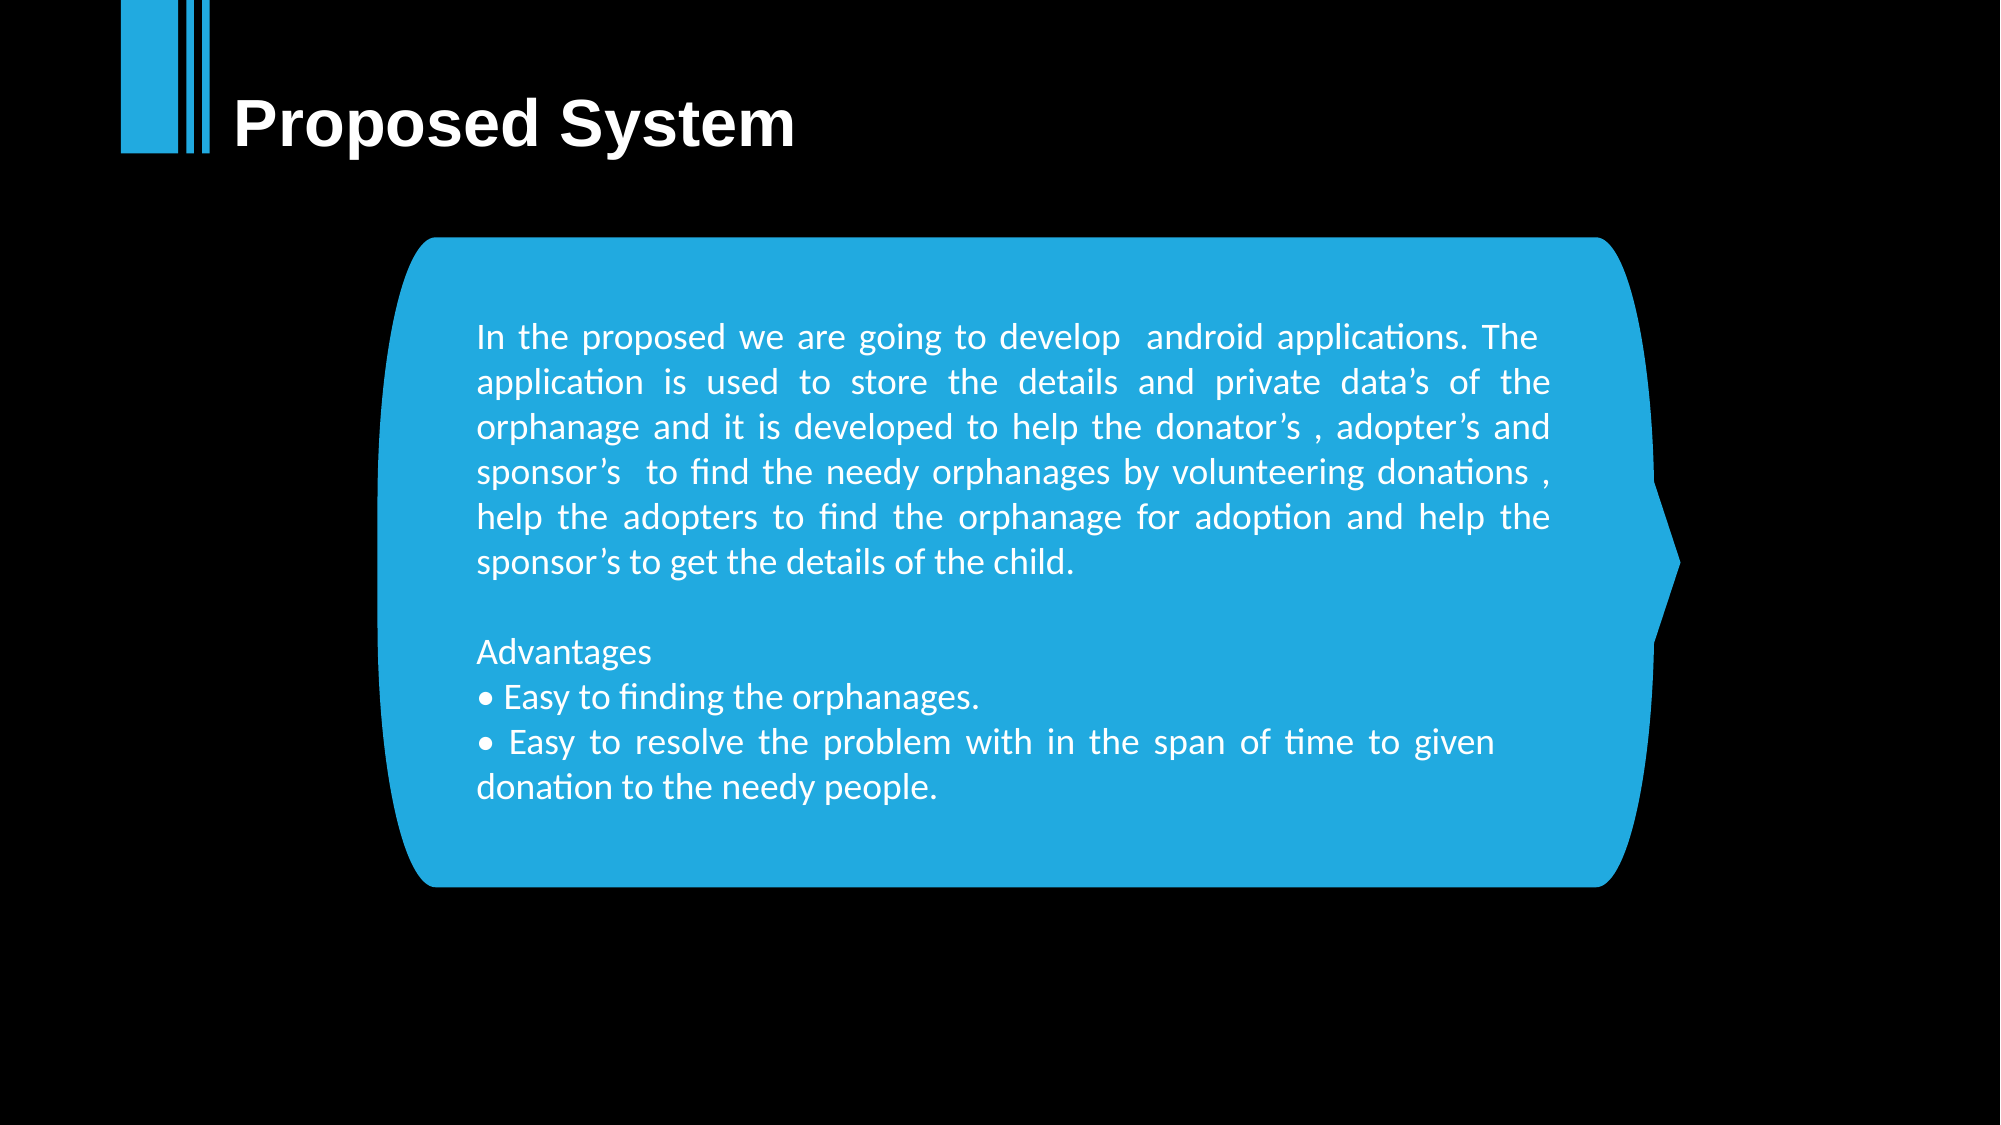

Proposed System

In the proposed we are going to develop  android applications. The  application is used to store the details and private data’s of the orphanage and it is developed to help the donator’s , adopter’s and sponsor’s  to find the needy orphanages by volunteering donations , help the adopters to find the orphanage for adoption and help the sponsor’s to get the details of the child.

Advantages
• Easy to finding the orphanages.
• Easy to resolve the problem with in the span of time to given     donation to the needy people.